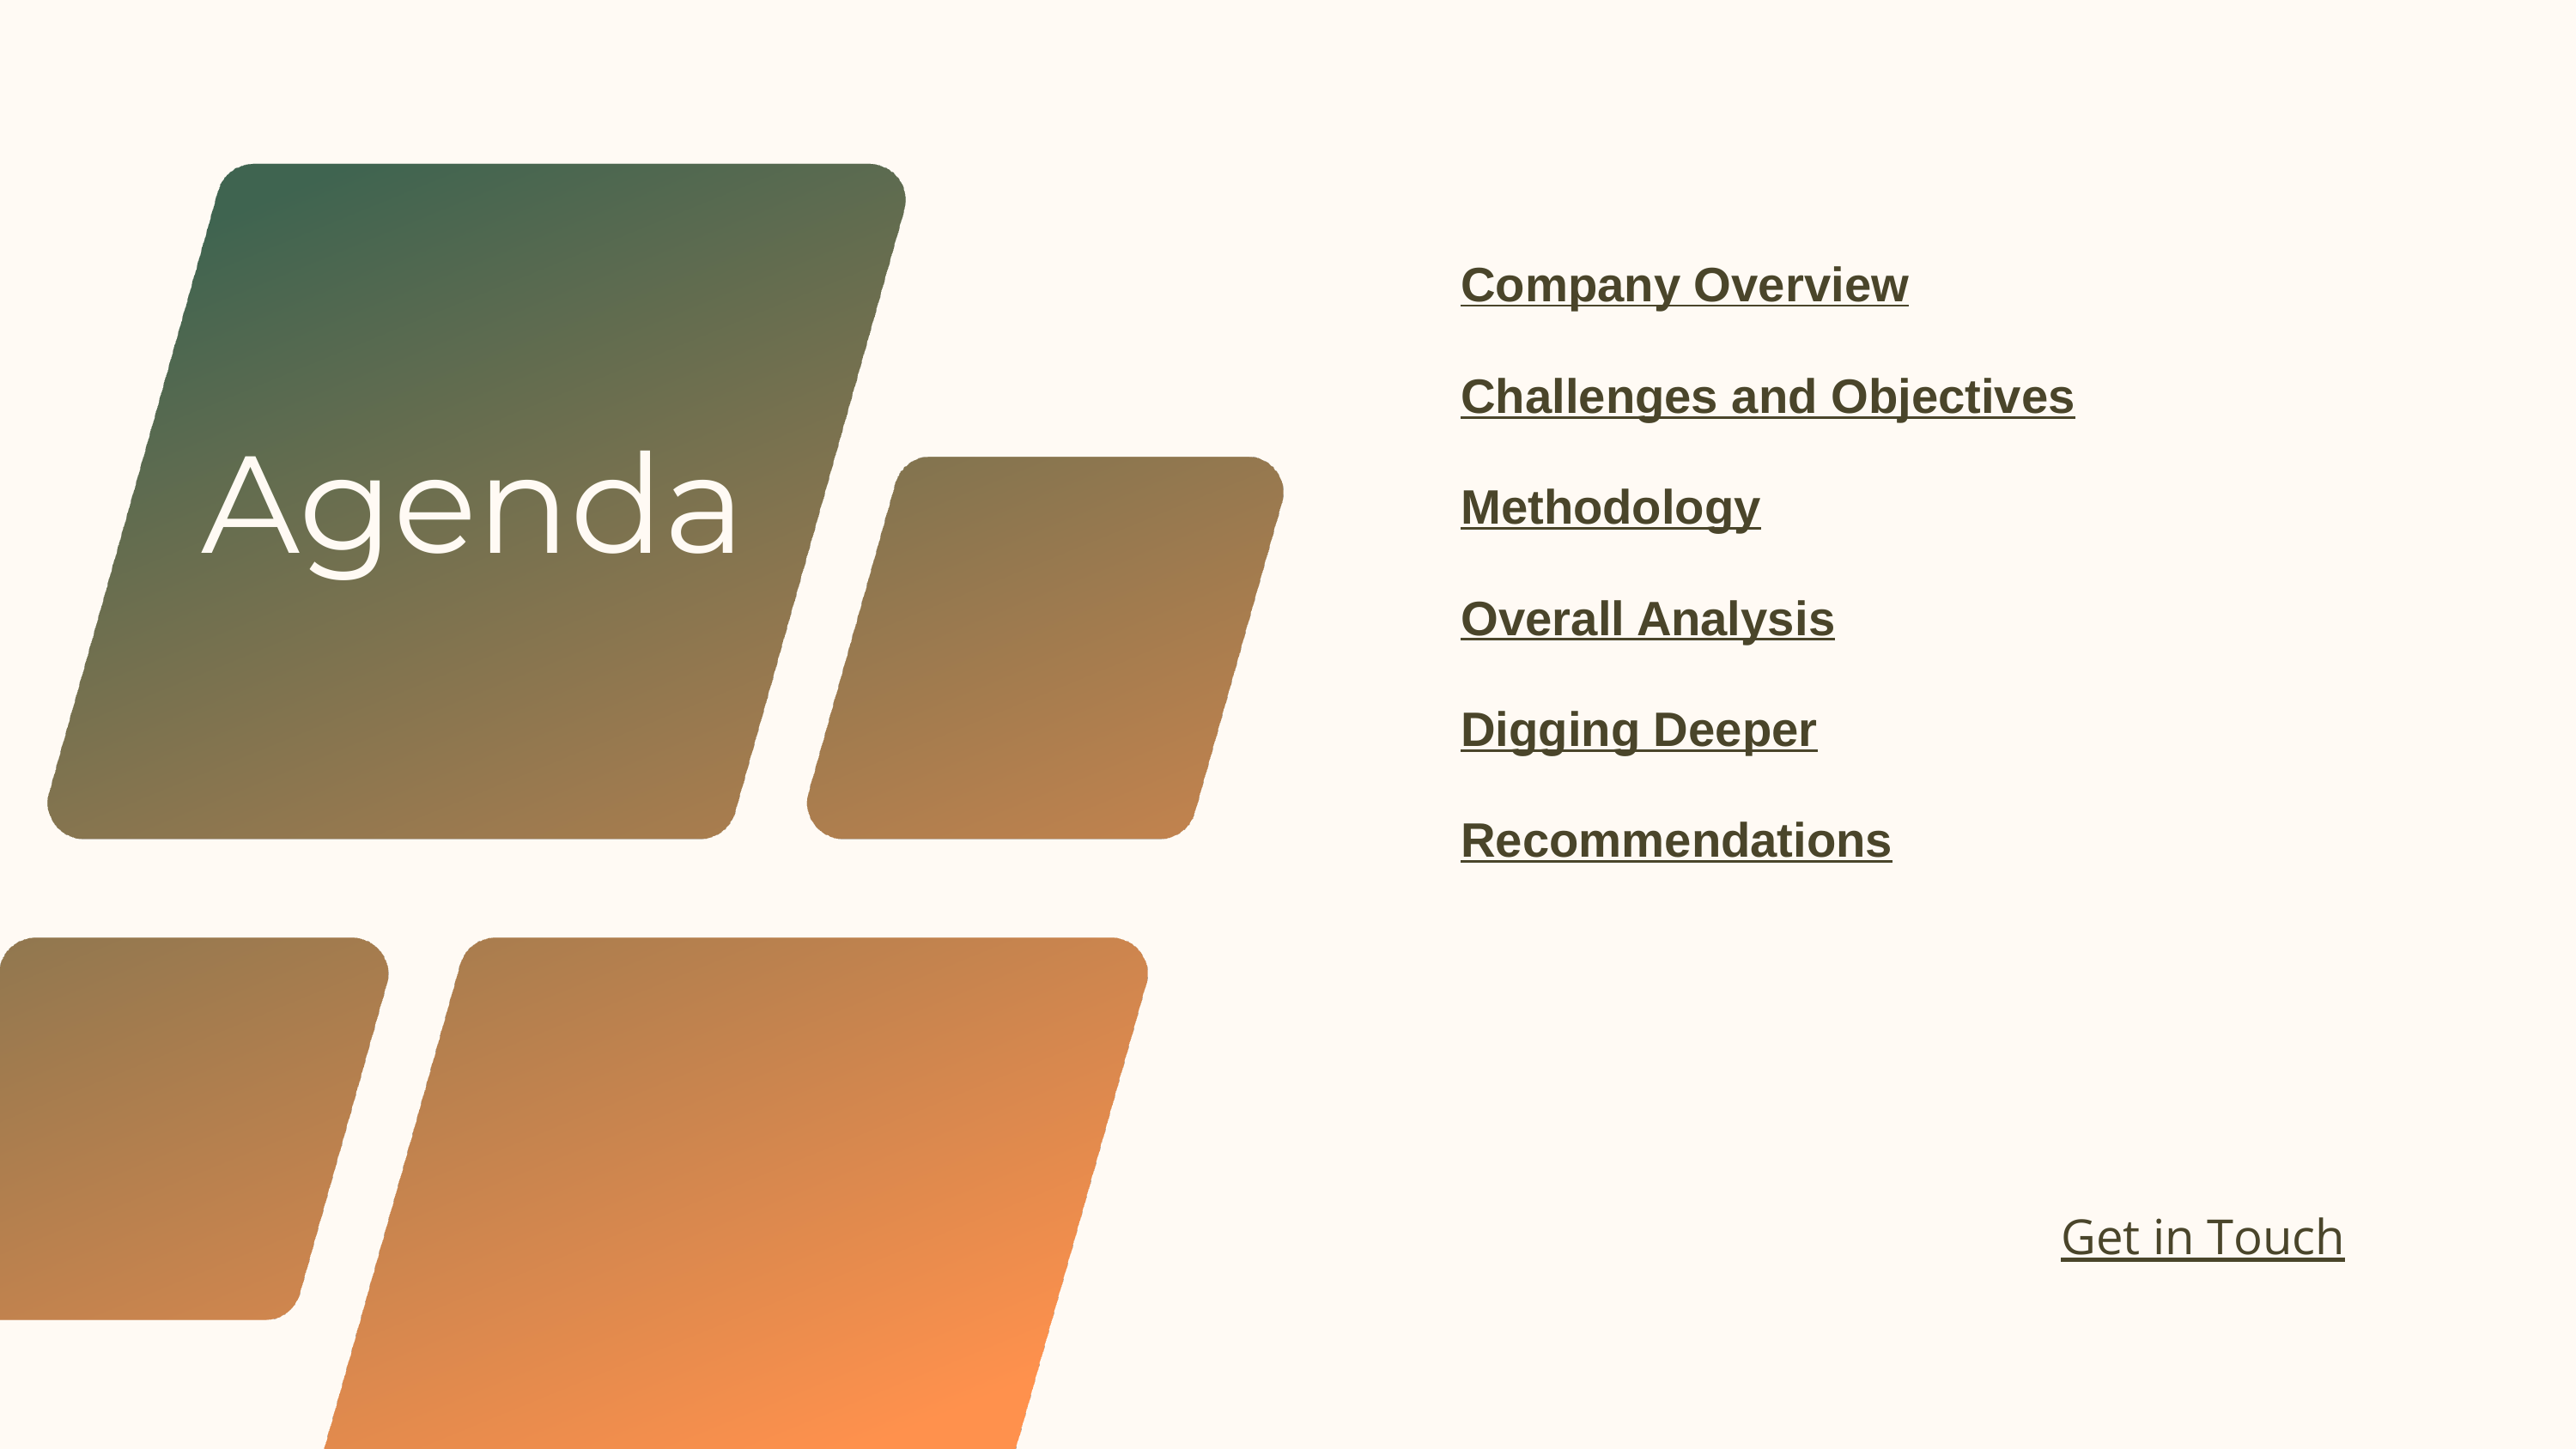

Company Overview
Challenges and Objectives
Methodology
Overall Analysis
Digging Deeper
Recommendations
Agenda
Get in Touch